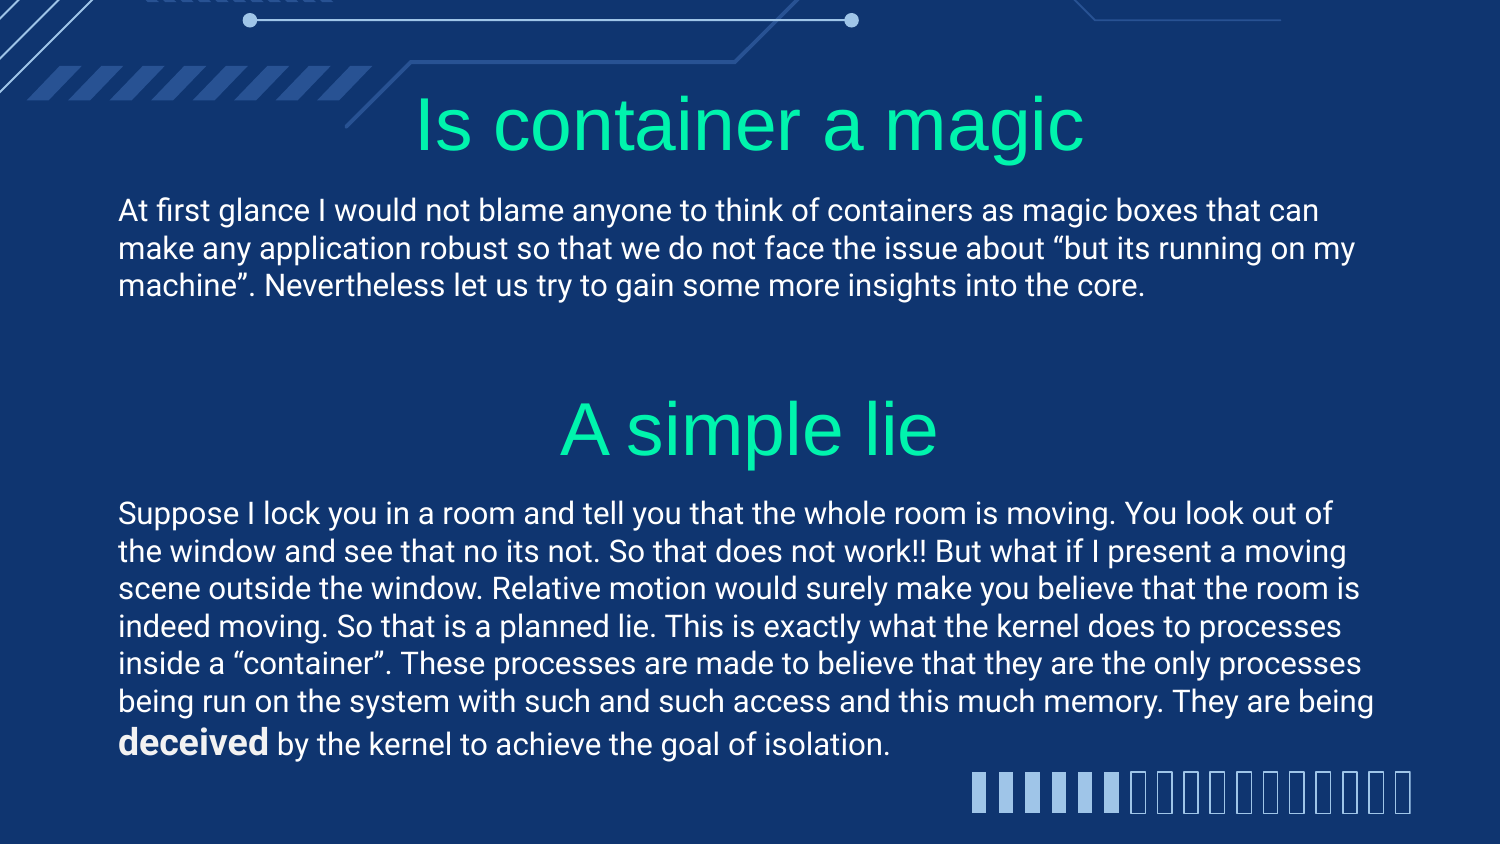

# Is container a magic
At first glance I would not blame anyone to think of containers as magic boxes that can make any application robust so that we do not face the issue about “but its running on my machine”. Nevertheless let us try to gain some more insights into the core.
A simple lie
Suppose I lock you in a room and tell you that the whole room is moving. You look out of the window and see that no its not. So that does not work!! But what if I present a moving scene outside the window. Relative motion would surely make you believe that the room is indeed moving. So that is a planned lie. This is exactly what the kernel does to processes inside a “container”. These processes are made to believe that they are the only processes being run on the system with such and such access and this much memory. They are being deceived by the kernel to achieve the goal of isolation.